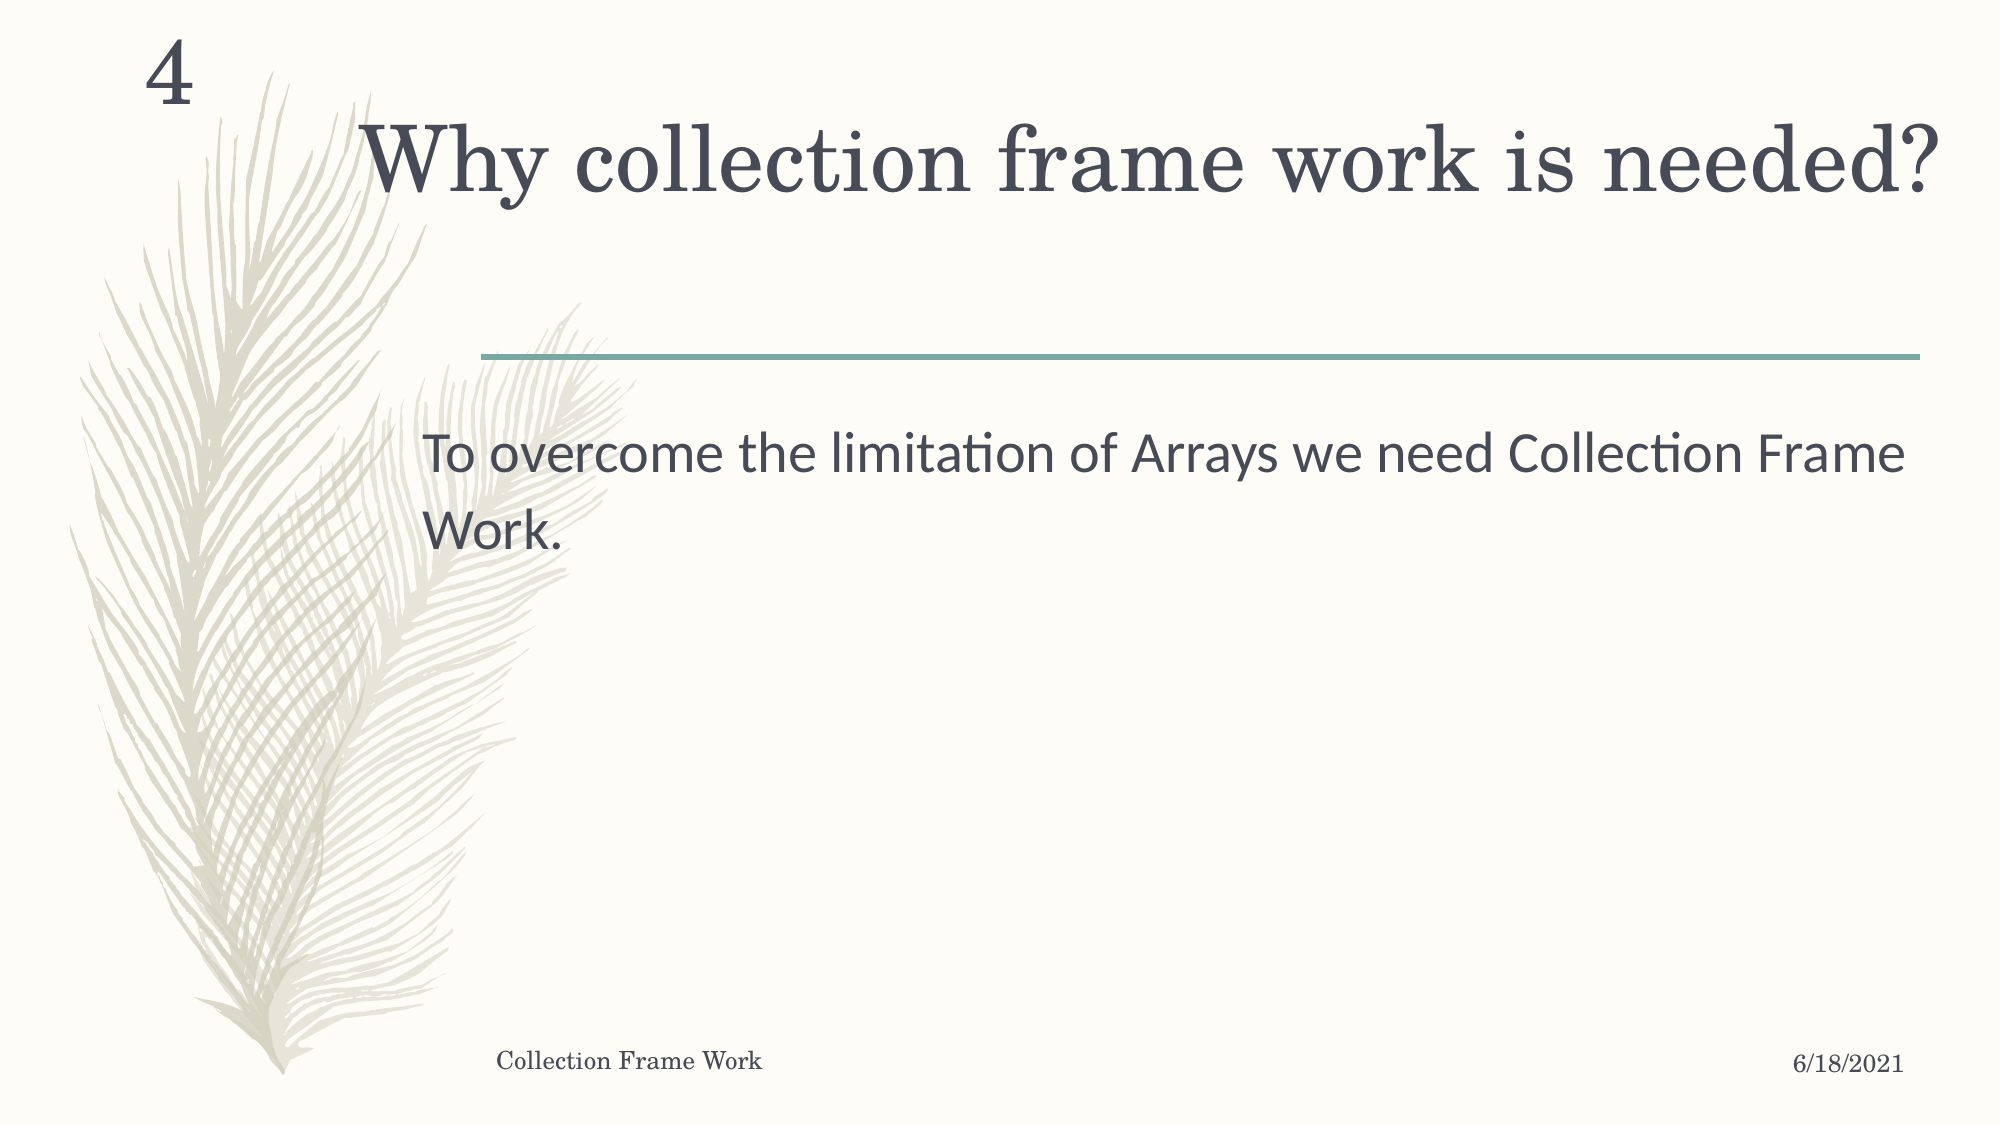

4
# Why collection frame work is needed?
To overcome the limitation of Arrays we need Collection Frame Work.

Collection Frame Work
6/18/2021